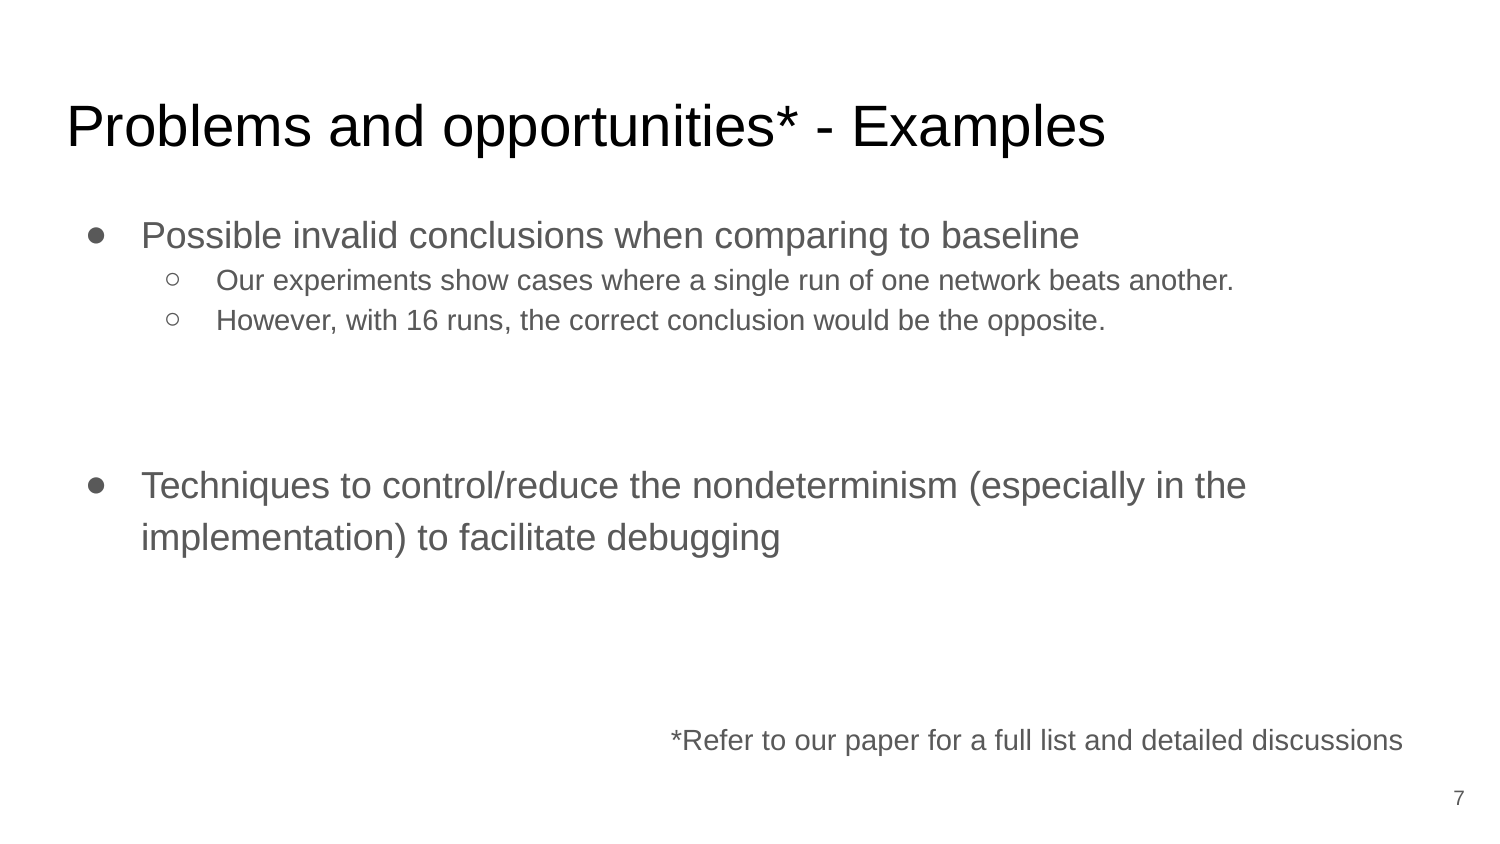

# Problems and opportunities* - Examples
Possible invalid conclusions when comparing to baseline
Our experiments show cases where a single run of one network beats another
However, with 16 runs, the correct conclusion would be the opposite

Techniques to control/reduce the nondeterminism (especially in the implementation) to facilitate debugging
Possible invalid conclusions when comparing to baseline
Our experiments show cases where a single run of one network beats another.
However, with 16 runs, the correct conclusion would be the opposite.

Techniques to control/reduce the nondeterminism (especially in the implementation) to facilitate debugging
*Refer to our paper for a full list and detailed discussions
7